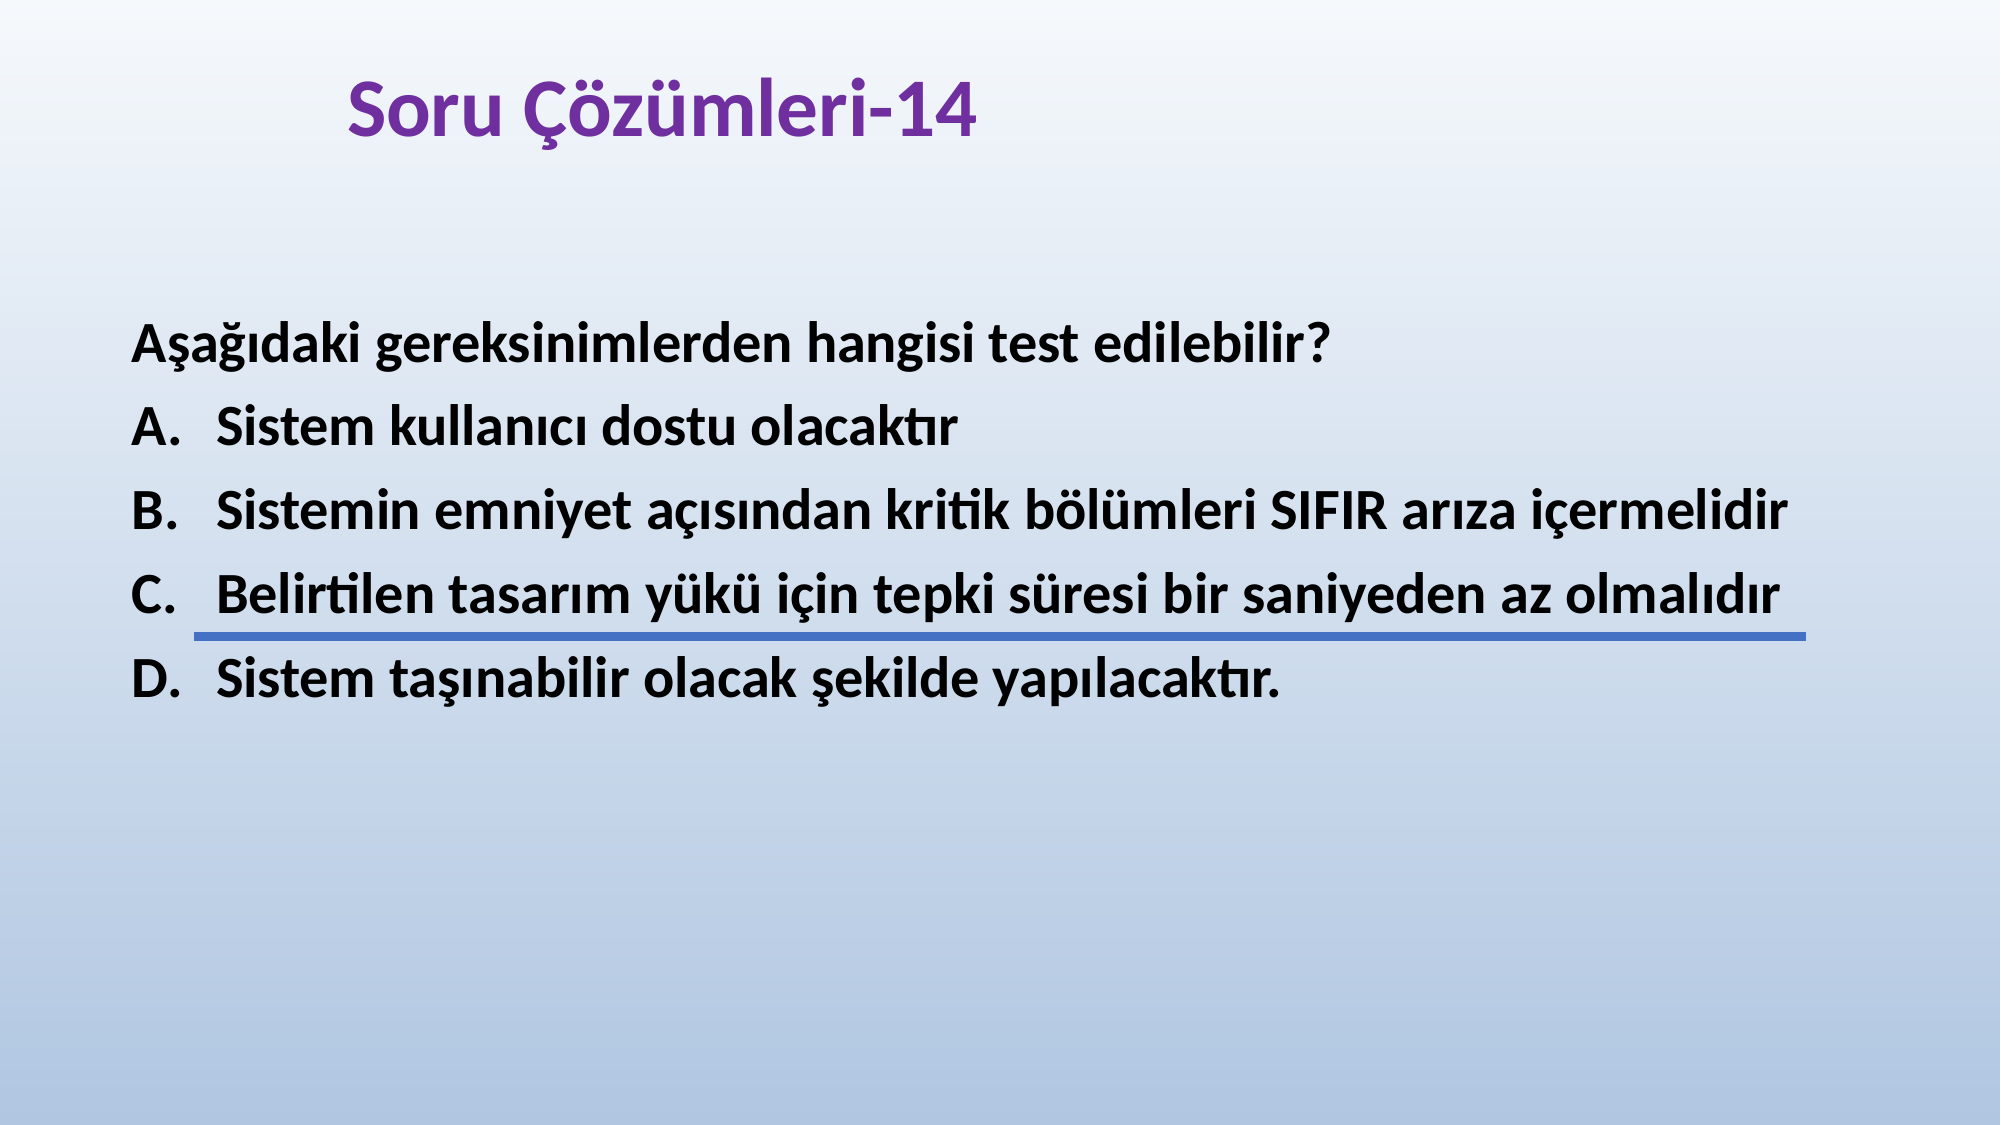

# Soru Çözümleri-14
Aşağıdaki gereksinimlerden hangisi test edilebilir?
Sistem kullanıcı dostu olacaktır
Sistemin emniyet açısından kritik bölümleri SIFIR arıza içermelidir
Belirtilen tasarım yükü için tepki süresi bir saniyeden az olmalıdır
Sistem taşınabilir olacak şekilde yapılacaktır.